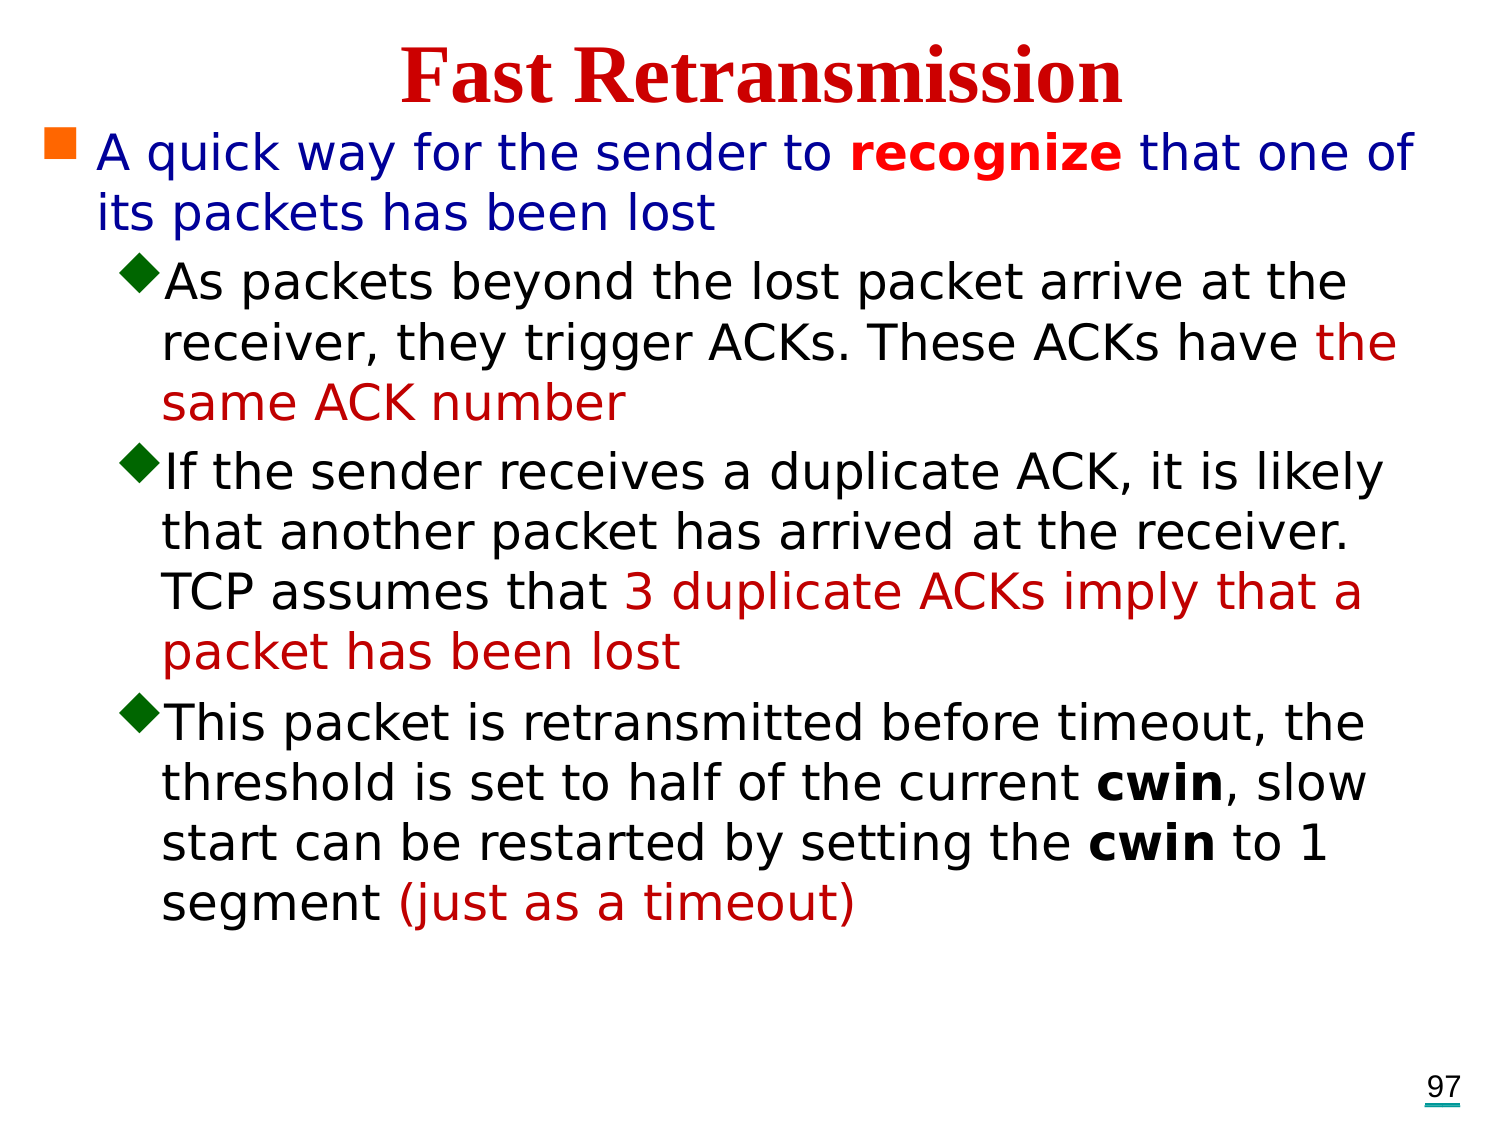

# Fast Retransmission
A quick way for the sender to recognize that one of its packets has been lost
As packets beyond the lost packet arrive at the receiver, they trigger ACKs. These ACKs have the same ACK number
If the sender receives a duplicate ACK, it is likely that another packet has arrived at the receiver. TCP assumes that 3 duplicate ACKs imply that a packet has been lost
This packet is retransmitted before timeout, the threshold is set to half of the current cwin, slow start can be restarted by setting the cwin to 1 segment (just as a timeout)